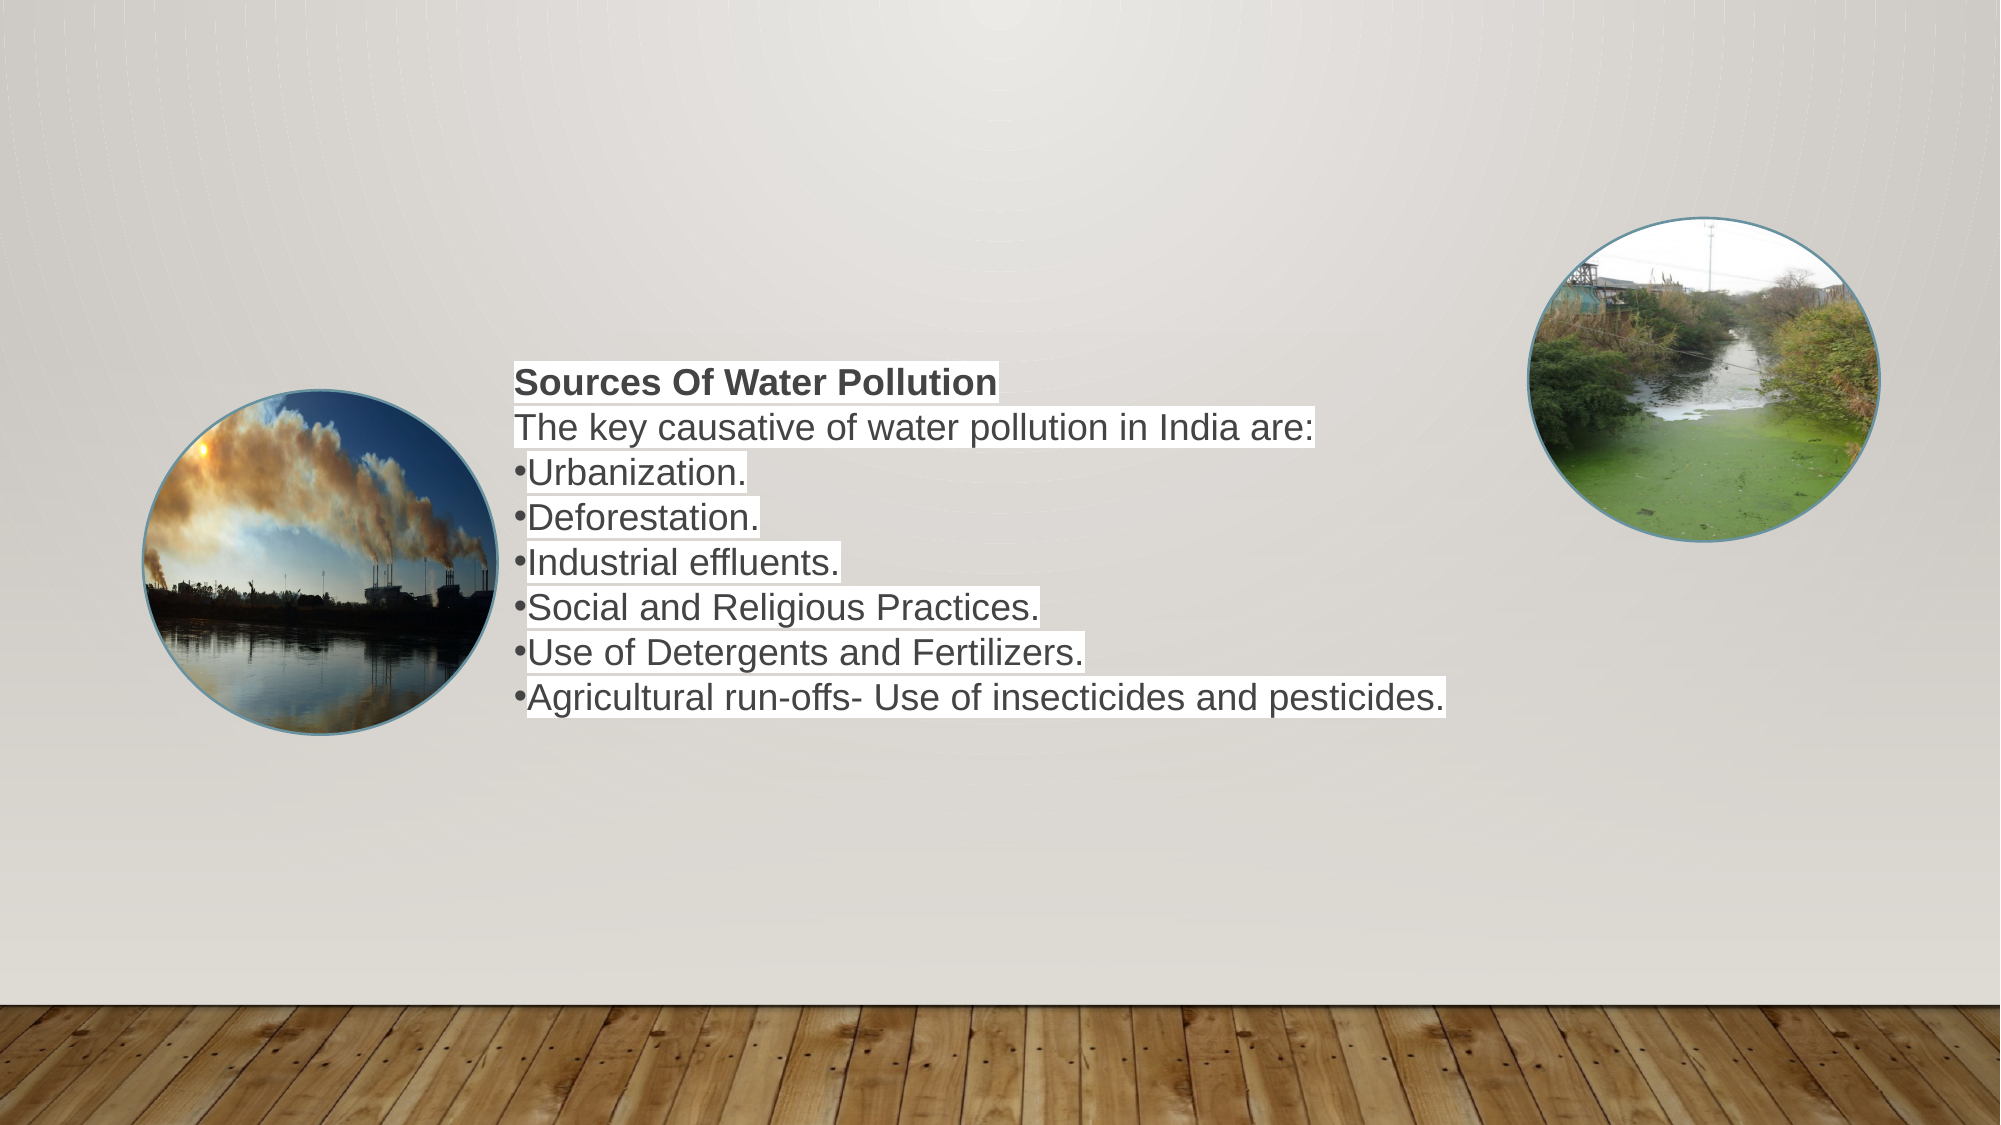

Sources Of Water Pollution
The key causative of water pollution in India are:
Urbanization.
Deforestation.
Industrial effluents.
Social and Religious Practices.
Use of Detergents and Fertilizers.
Agricultural run-offs- Use of insecticides and pesticides.